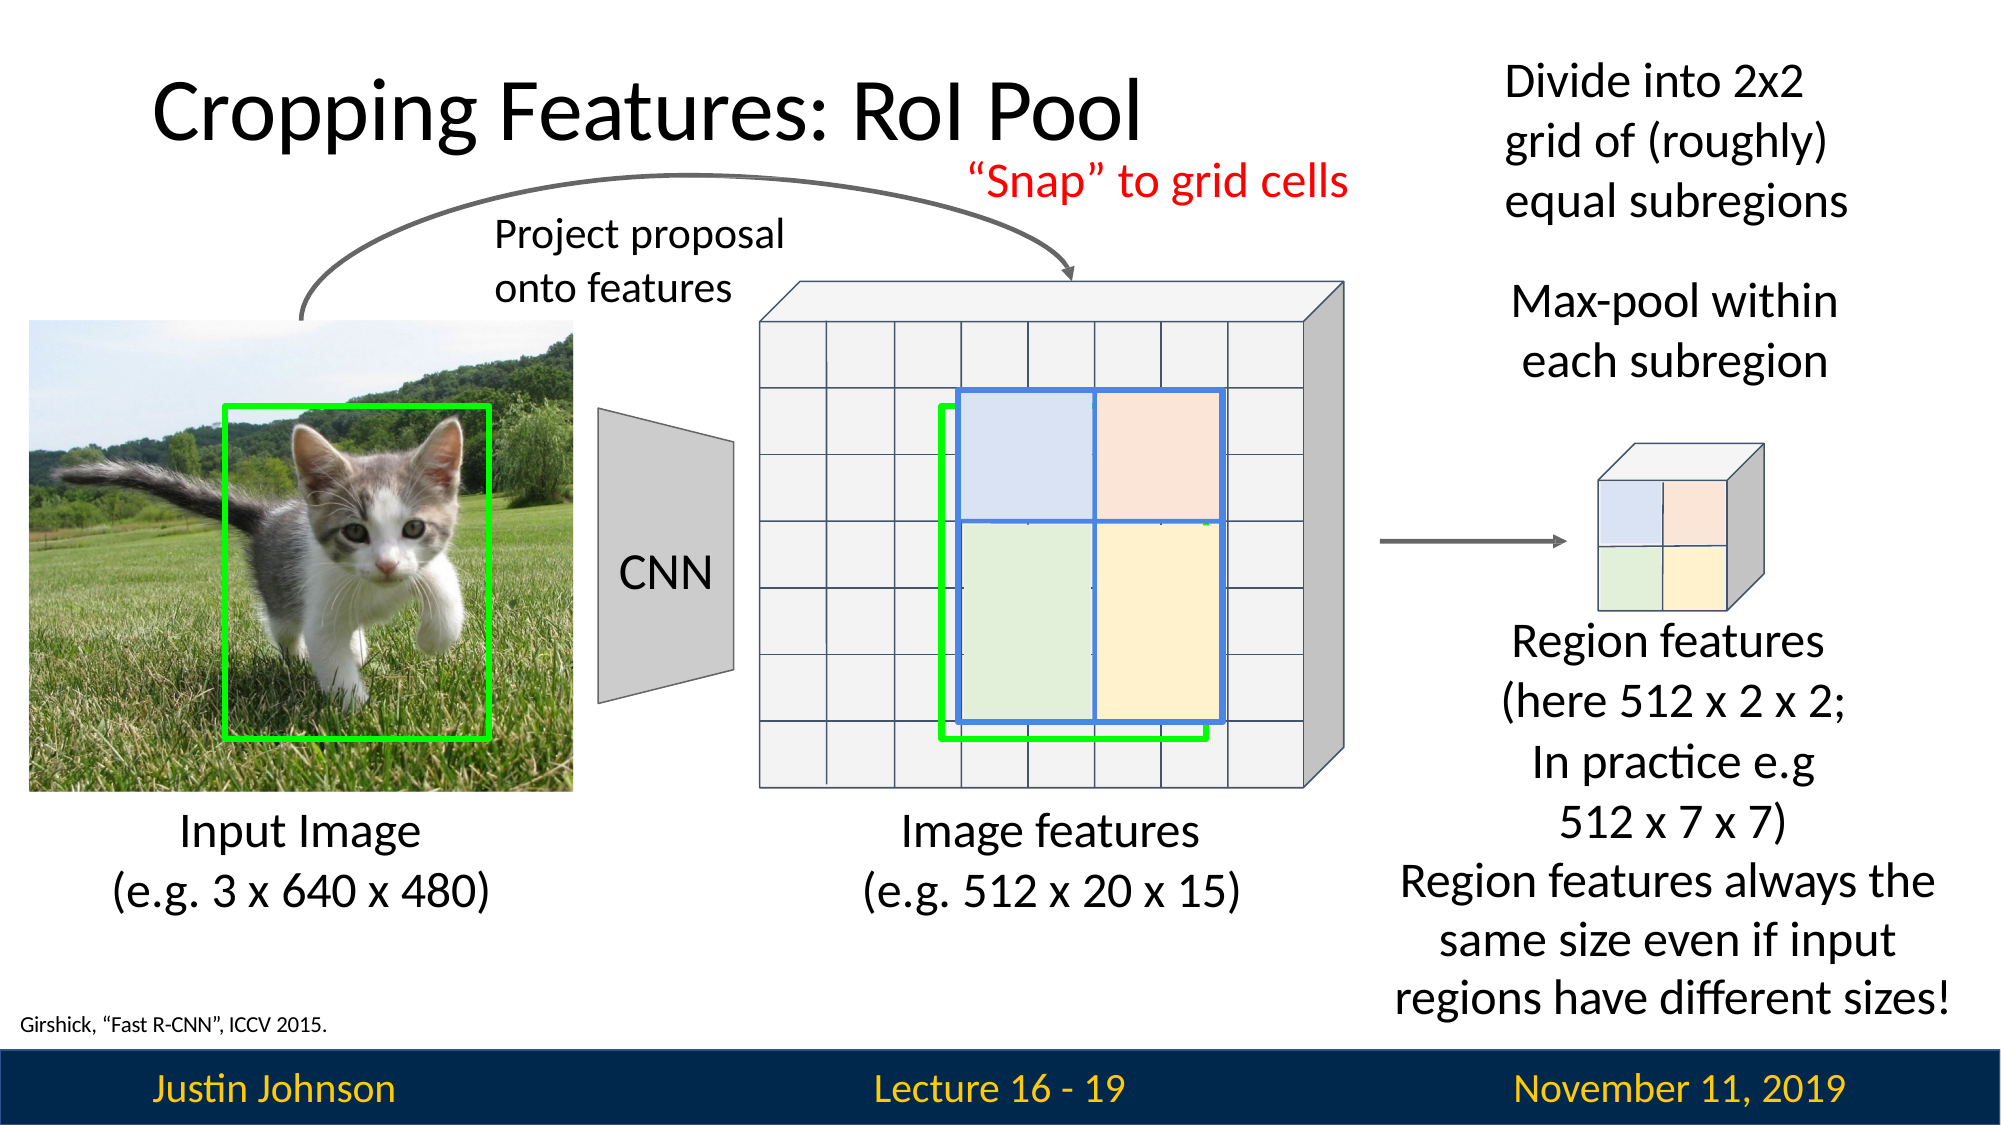

Divide into 2x2  grid of (roughly)  equal subregions
Max-pool within  each subregion
# Cropping Features: RoI Pool
“Snap” to grid cells
Project proposal
onto features

CNN
Region features  (here 512 x 2 x 2;
In practice e.g 512 x 7 x 7)
Input Image  (e.g. 3 x 640 x 480)
Image features  (e.g. 512 x 20 x 15)
Region features always the  same size even if input  regions have different sizes!
Girshick, “Fast R-CNN”, ICCV 2015.
Justin Johnson
November 11, 2019
Lecture 16 - 19